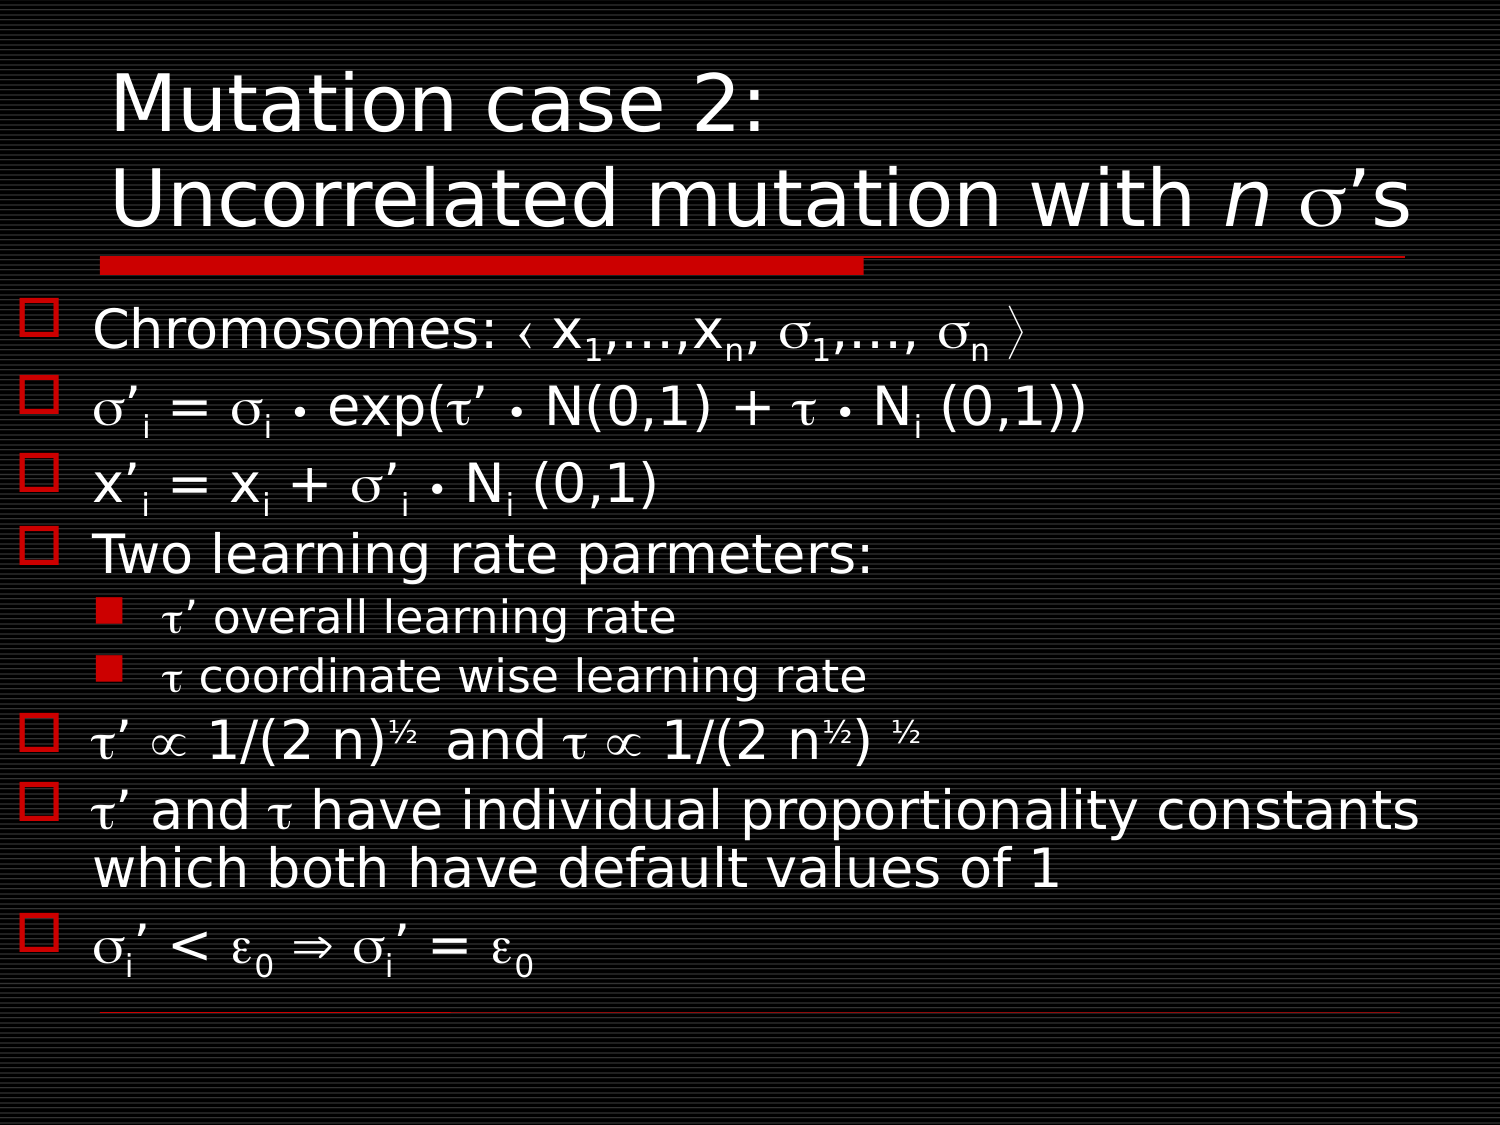

# Mutation case 2: Uncorrelated mutation with n σ’s
Chromosomes: 〈 x1,…,xn, σ1,…, σn 〉
σ’i = σi • exp(τ’ • N(0,1) + τ • Ni (0,1))
x’i = xi + σ’i • Ni (0,1)
Two learning rate parmeters:
τ’ overall learning rate
τ coordinate wise learning rate
τ’ ∝ 1/(2 n)½  and τ ∝ 1/(2 n½) ½
τ’ and τ have individual proportionality constants which both have default values of 1
σi’ < ε0 ⇒ σi’ = ε0